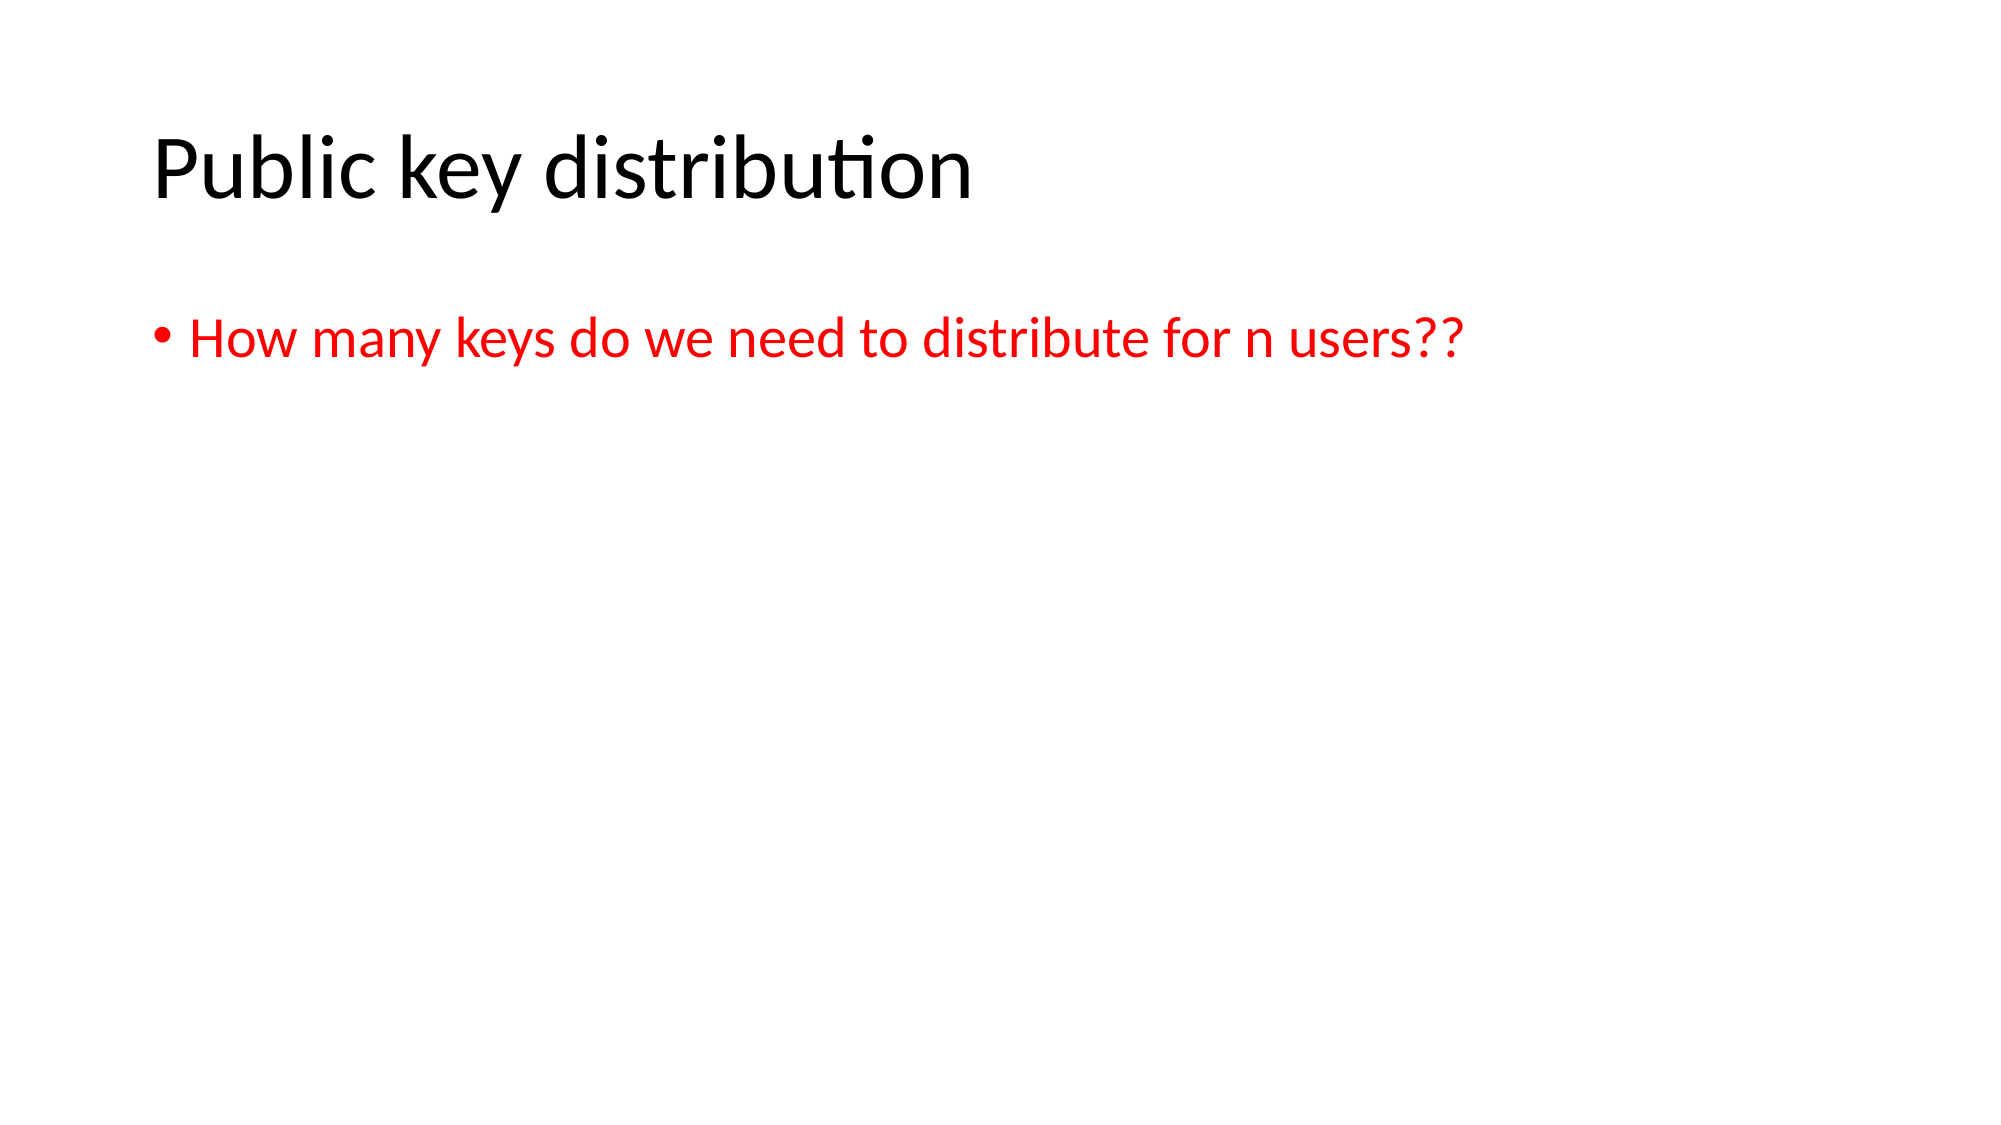

# Public key distribution
How many keys do we need to distribute for n users??